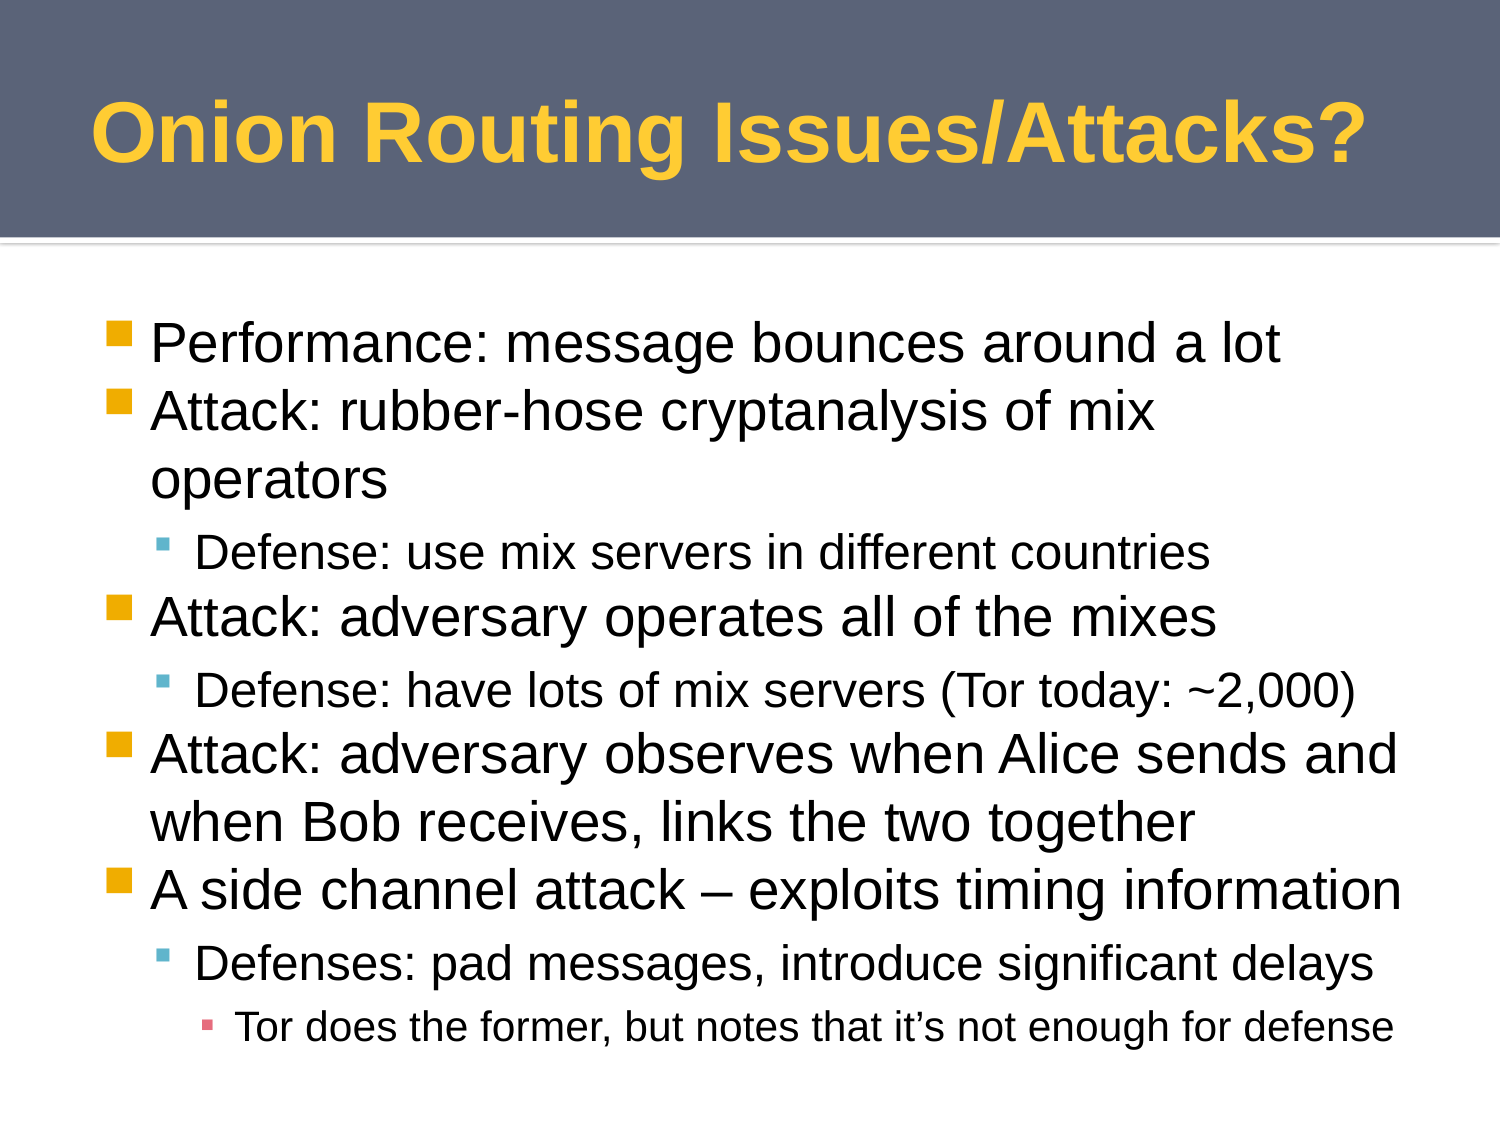

# Onion Routing Issues/Attacks?
Performance: message bounces around a lot
Attack: rubber-hose cryptanalysis of mix operators
Defense: use mix servers in different countries
Attack: adversary operates all of the mixes
Defense: have lots of mix servers (Tor today: ~2,000)
Attack: adversary observes when Alice sends and when Bob receives, links the two together
A side channel attack – exploits timing information
Defenses: pad messages, introduce significant delays
Tor does the former, but notes that it’s not enough for defense